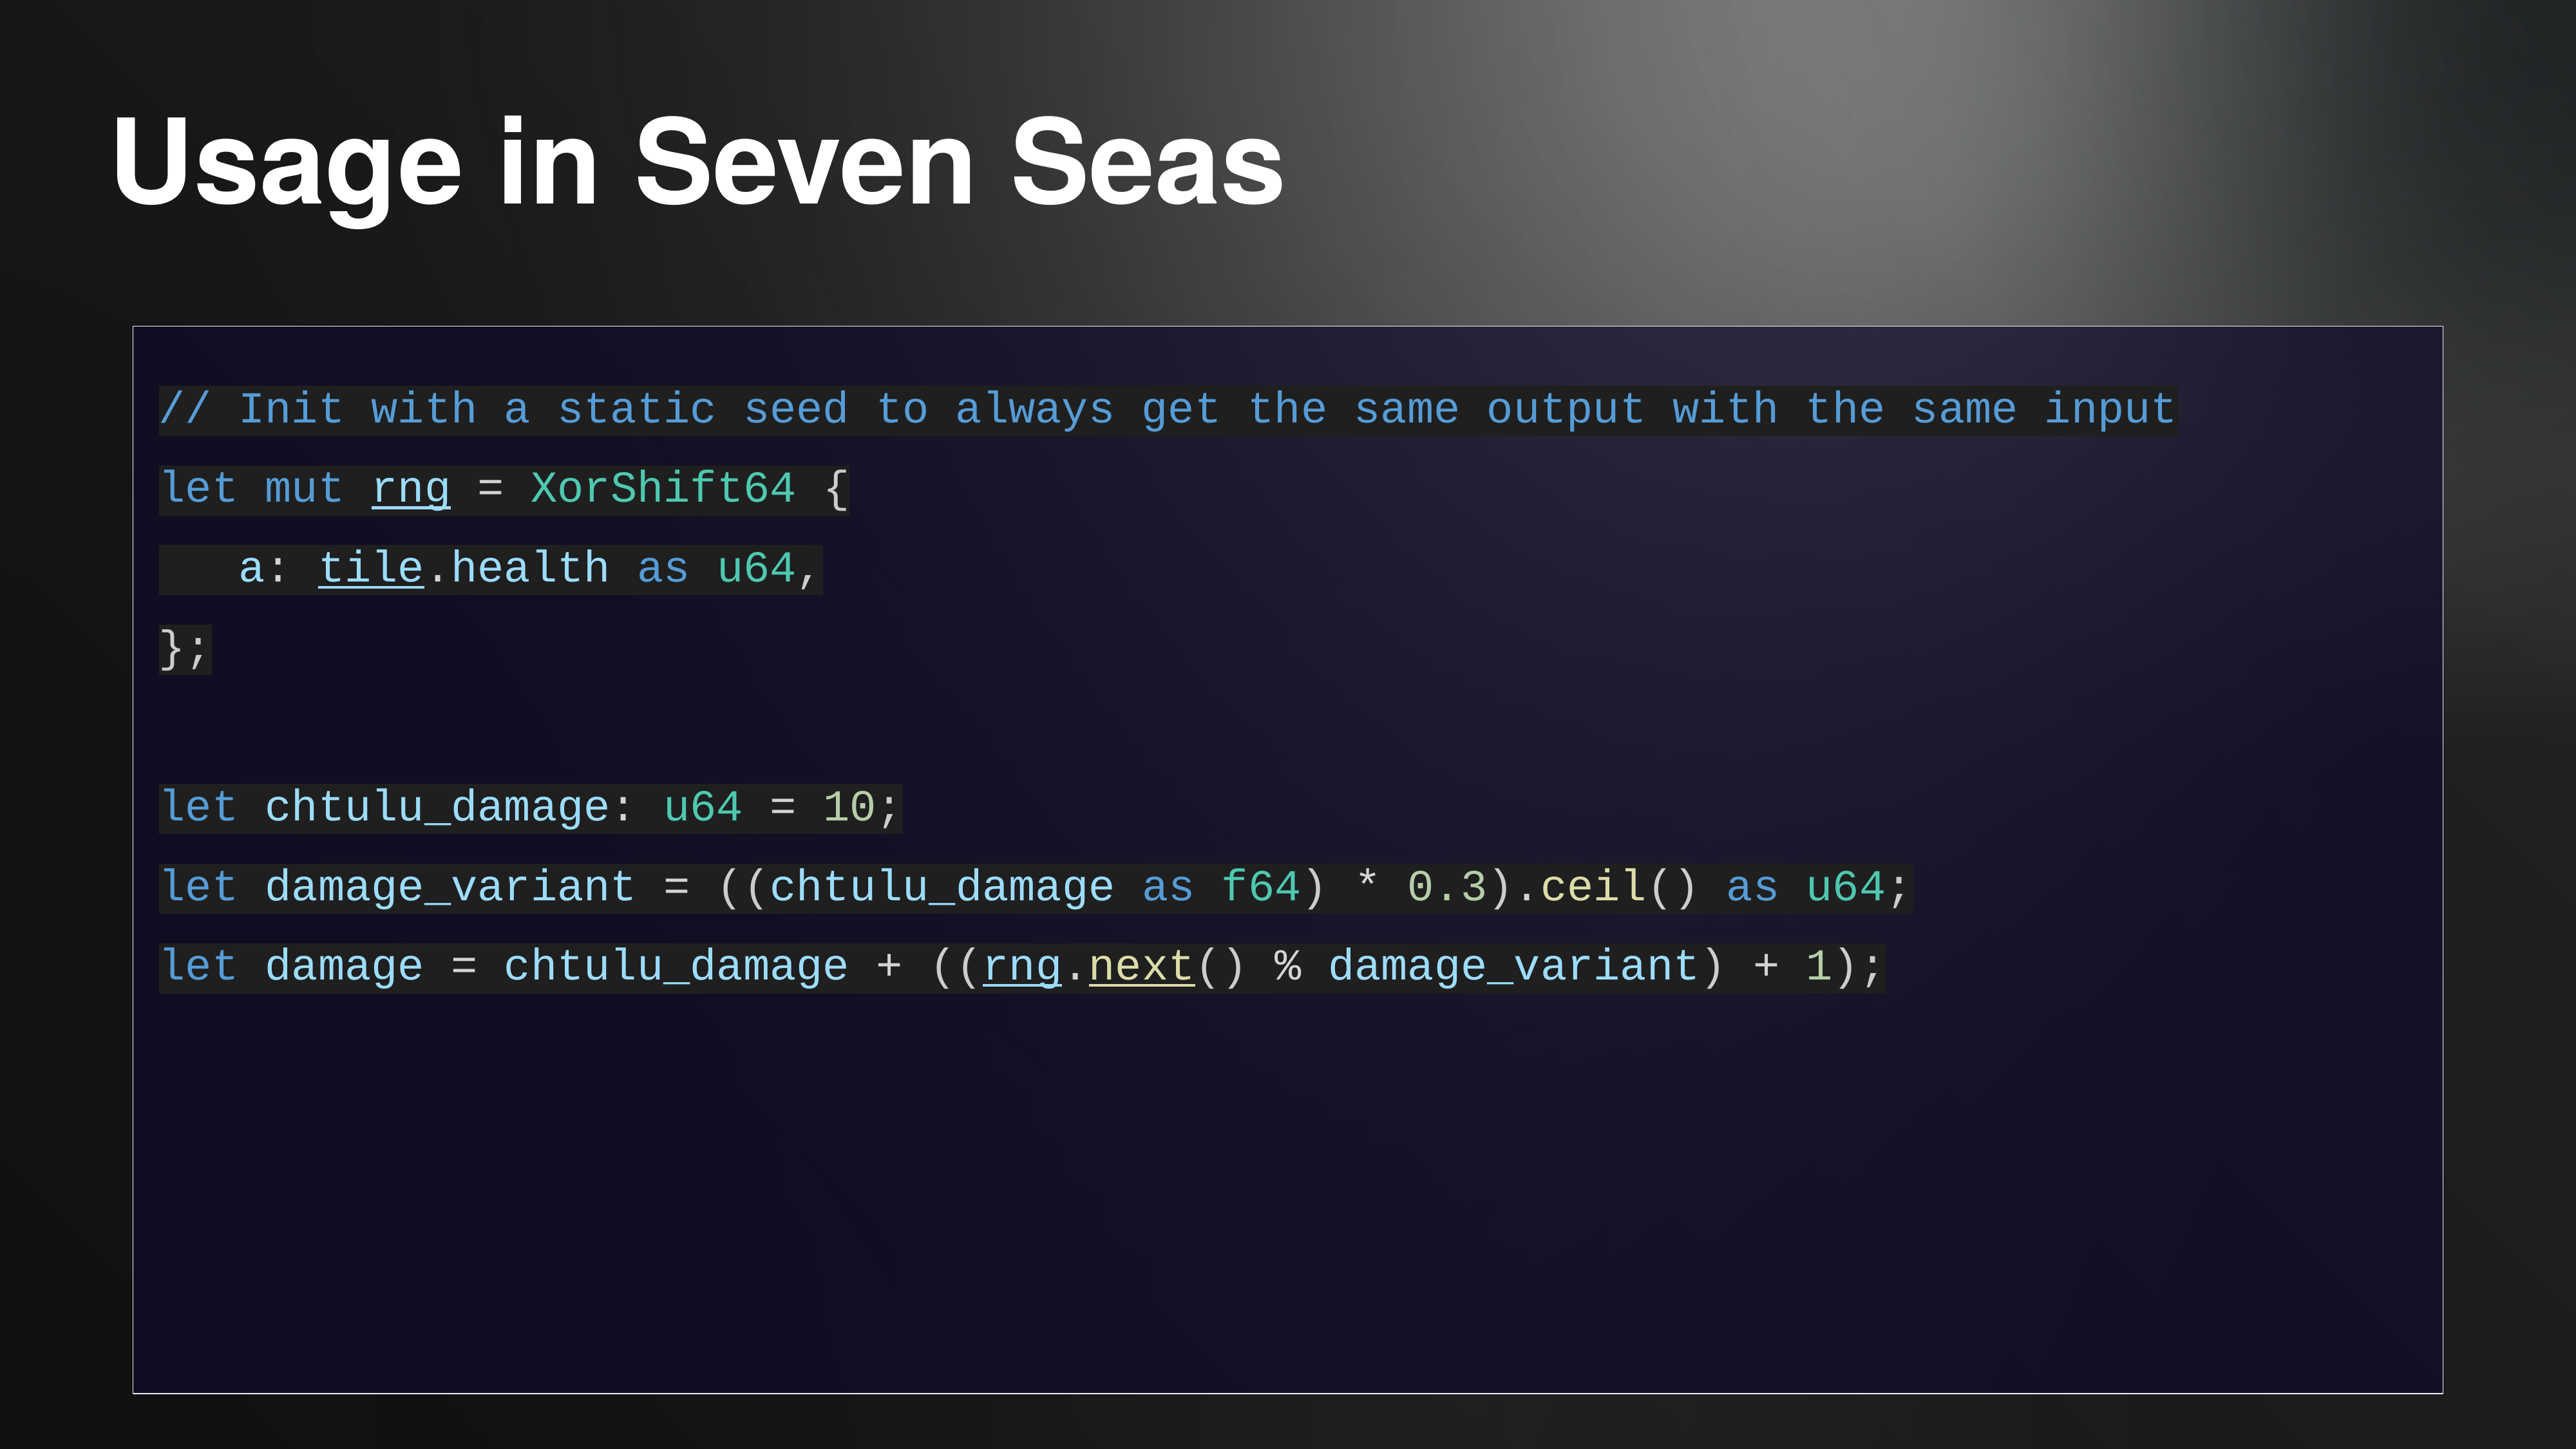

Usage in Seven Seas

// Init with a static seed to always get the same output with the same input
let mut rng = XorShift64 {
   a: tile.health as u64,
};

let chtulu_damage: u64 = 10;
let damage_variant = ((chtulu_damage as f64) * 0.3).ceil() as u64;
let damage = chtulu_damage + ((rng.next() % damage_variant) + 1);